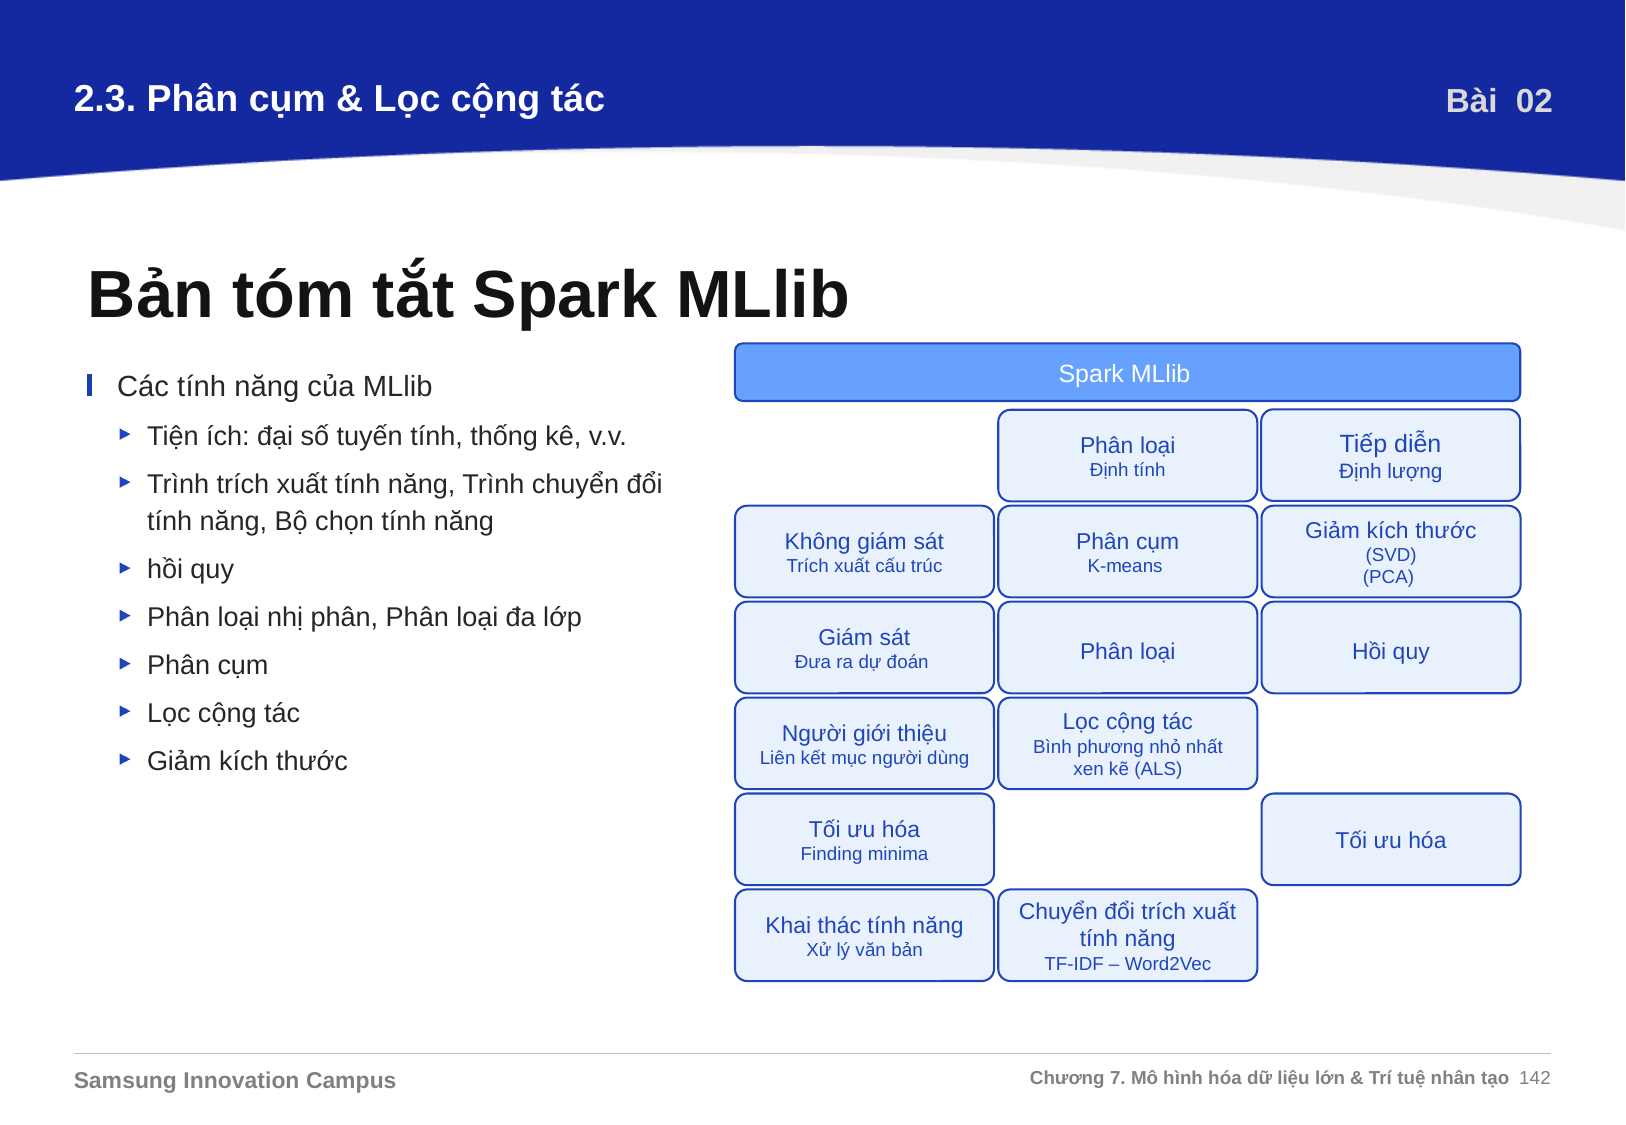

2.3. Phân cụm & Lọc cộng tác
Bài  02
Bản tóm tắt Spark MLlib

Spark MLlib

Tiếp diễn
Định lượng

Phân loại
Định tính

Không giám sát
Trích xuất cấu trúc

Phân cụm
K-means

Giảm kích thước
(SVD)
(PCA)

Giám sát
Đưa ra dự đoán

Phân loại

Hồi quy

Người giới thiệu
Liên kết mục người dùng

Lọc cộng tác
Bình phương nhỏ nhất xen kẽ (ALS)

Tối ưu hóa
Finding minima

Tối ưu hóa

Khai thác tính năng
Xử lý văn bản

Chuyển đổi trích xuất tính năng
TF-IDF – Word2Vec

Các tính năng của MLlib
Tiện ích: đại số tuyến tính, thống kê, v.v.
Trình trích xuất tính năng, Trình chuyển đổi tính năng, Bộ chọn tính năng
hồi quy
Phân loại nhị phân, Phân loại đa lớp
Phân cụm
Lọc cộng tác
Giảm kích thước